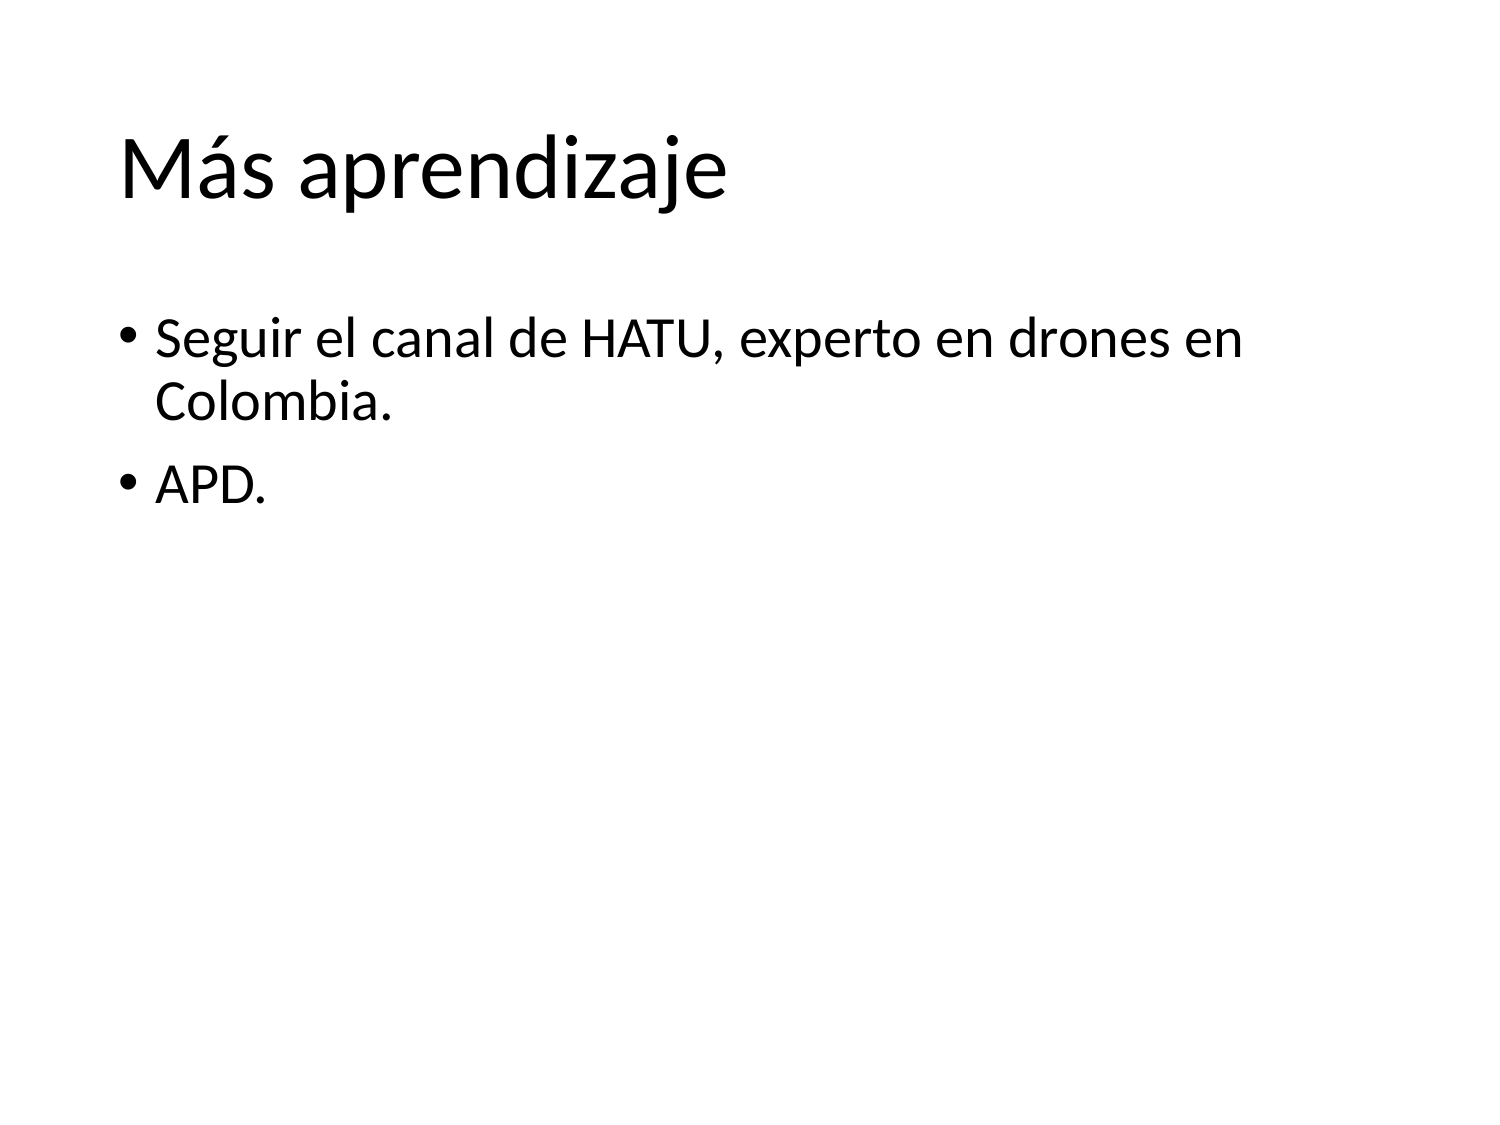

# Más aprendizaje
Seguir el canal de HATU, experto en drones en Colombia.
APD.